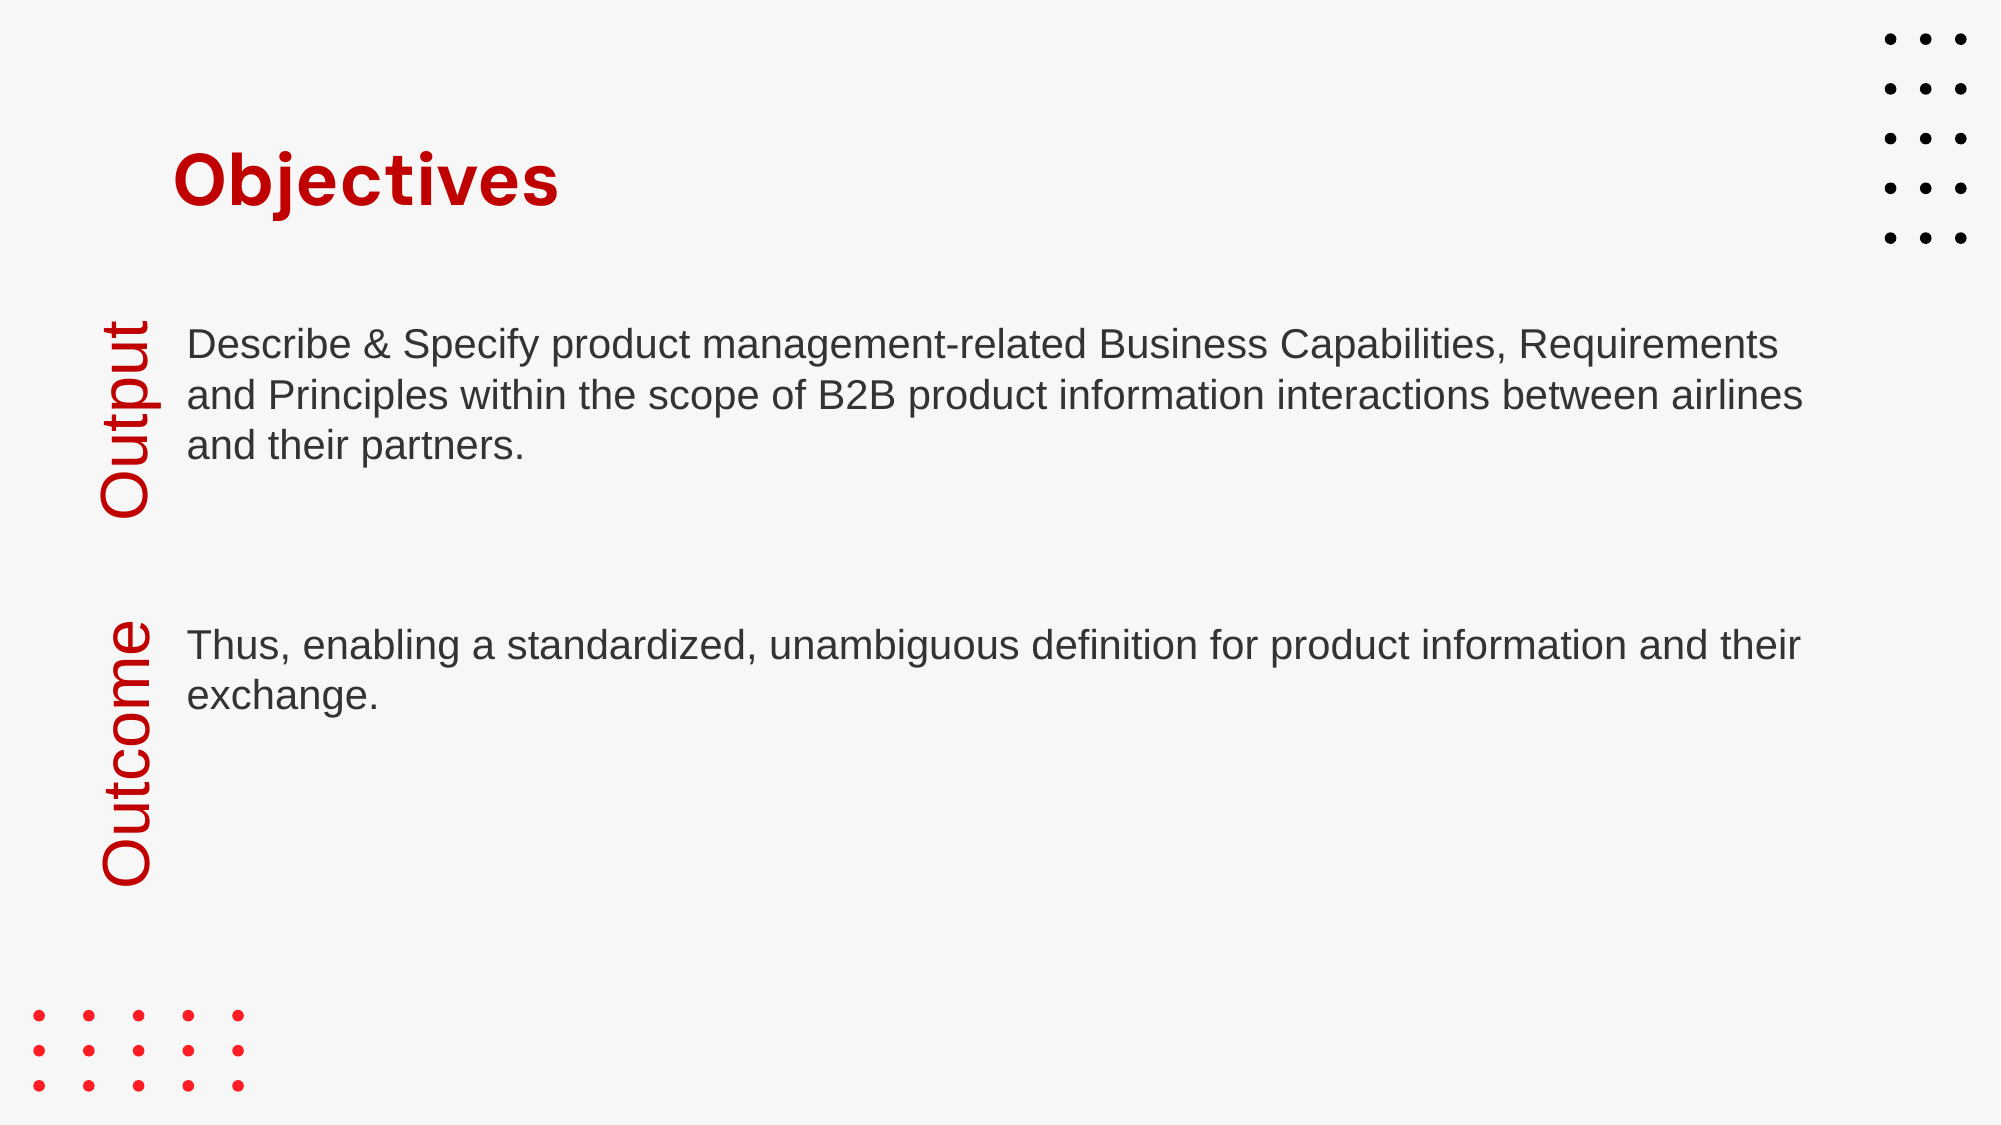

# Objectives

Describe & Specify product management-related Business Capabilities, Requirements and Principles within the scope of B2B product information interactions between airlines and their partners.

Thus, enabling a standardized, unambiguous definition for product information and their exchange.

Output
Outcome